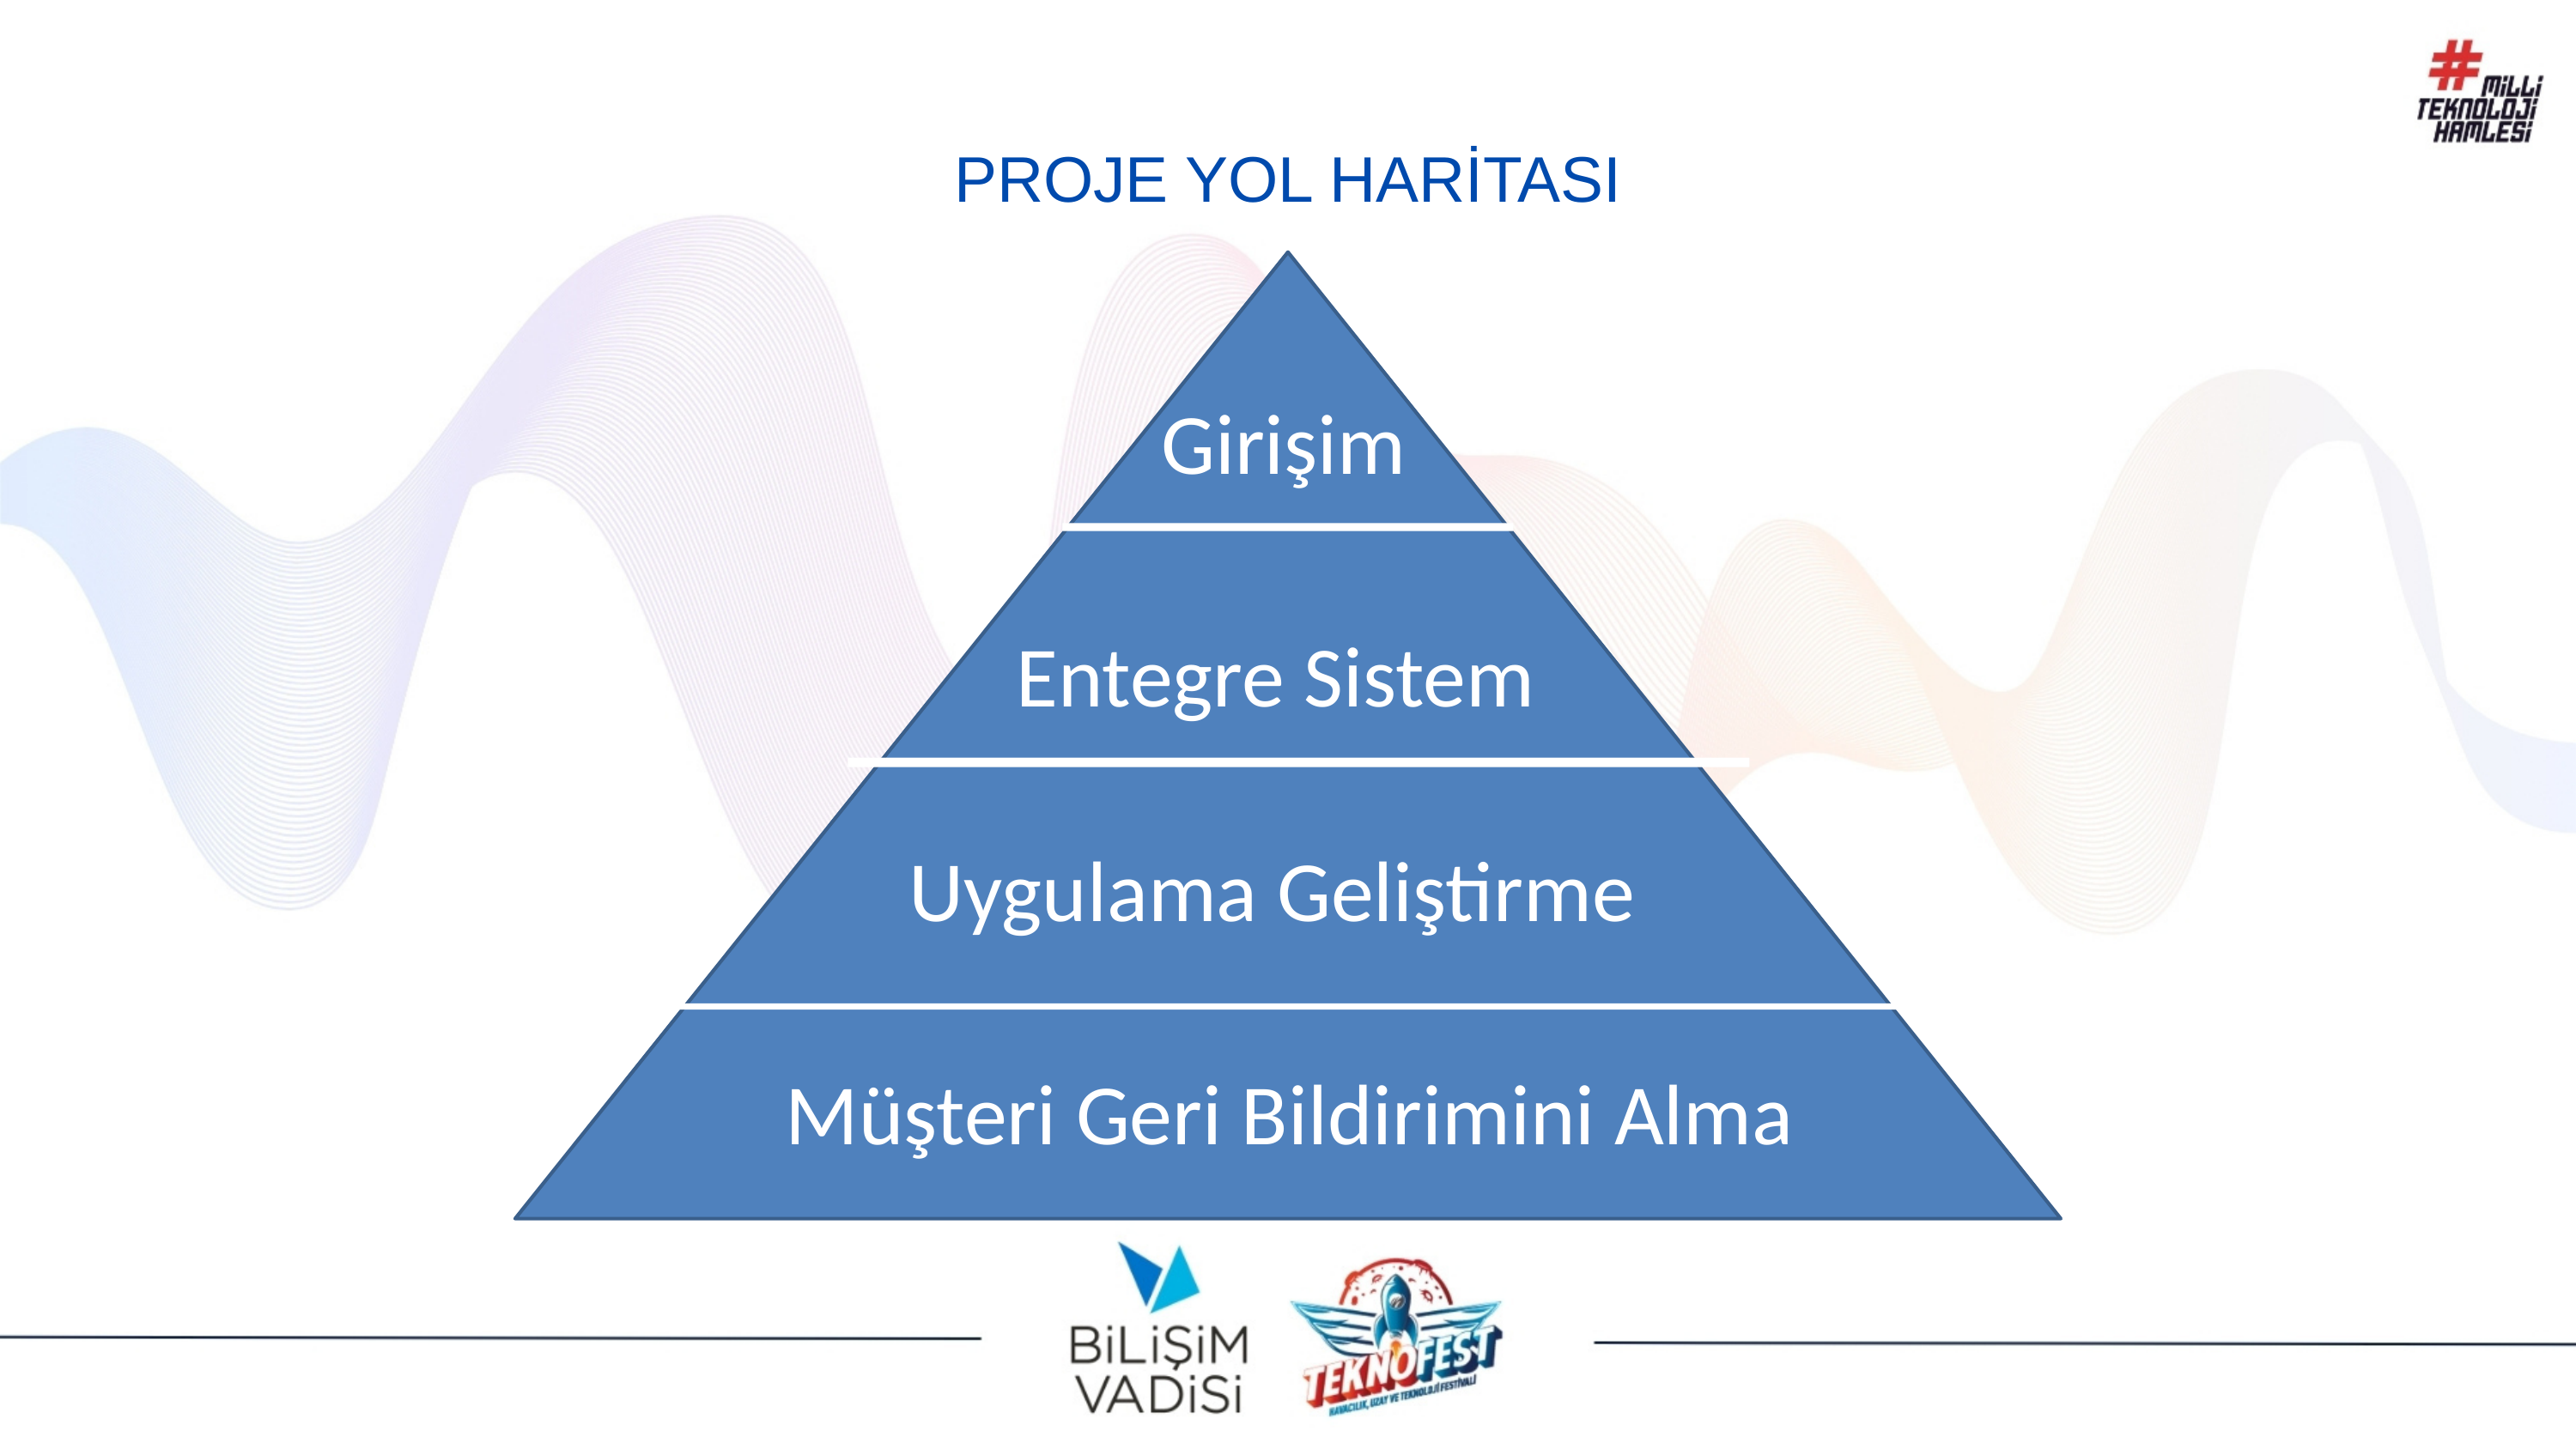

PROJE YOL HARİTASI

Girişim

Uygulama Geliştirme

Müşteri Geri Bildirimini Alma
Entegre Sistem